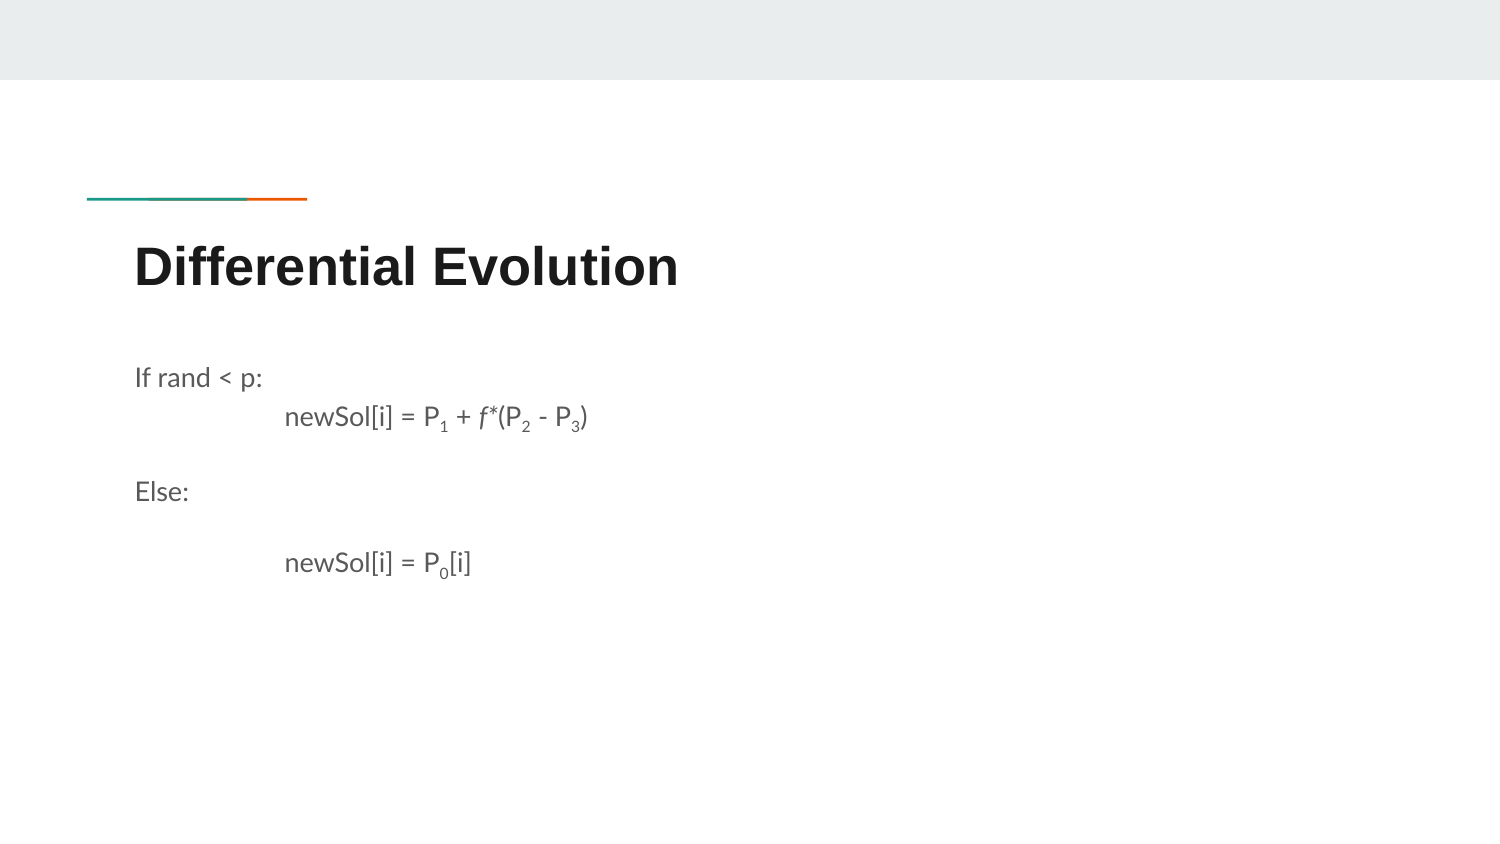

# Differential Evolution
If rand < p:
	newSol[i] = P1 + f*(P2 - P3)
Else:
	newSol[i] = P0[i]